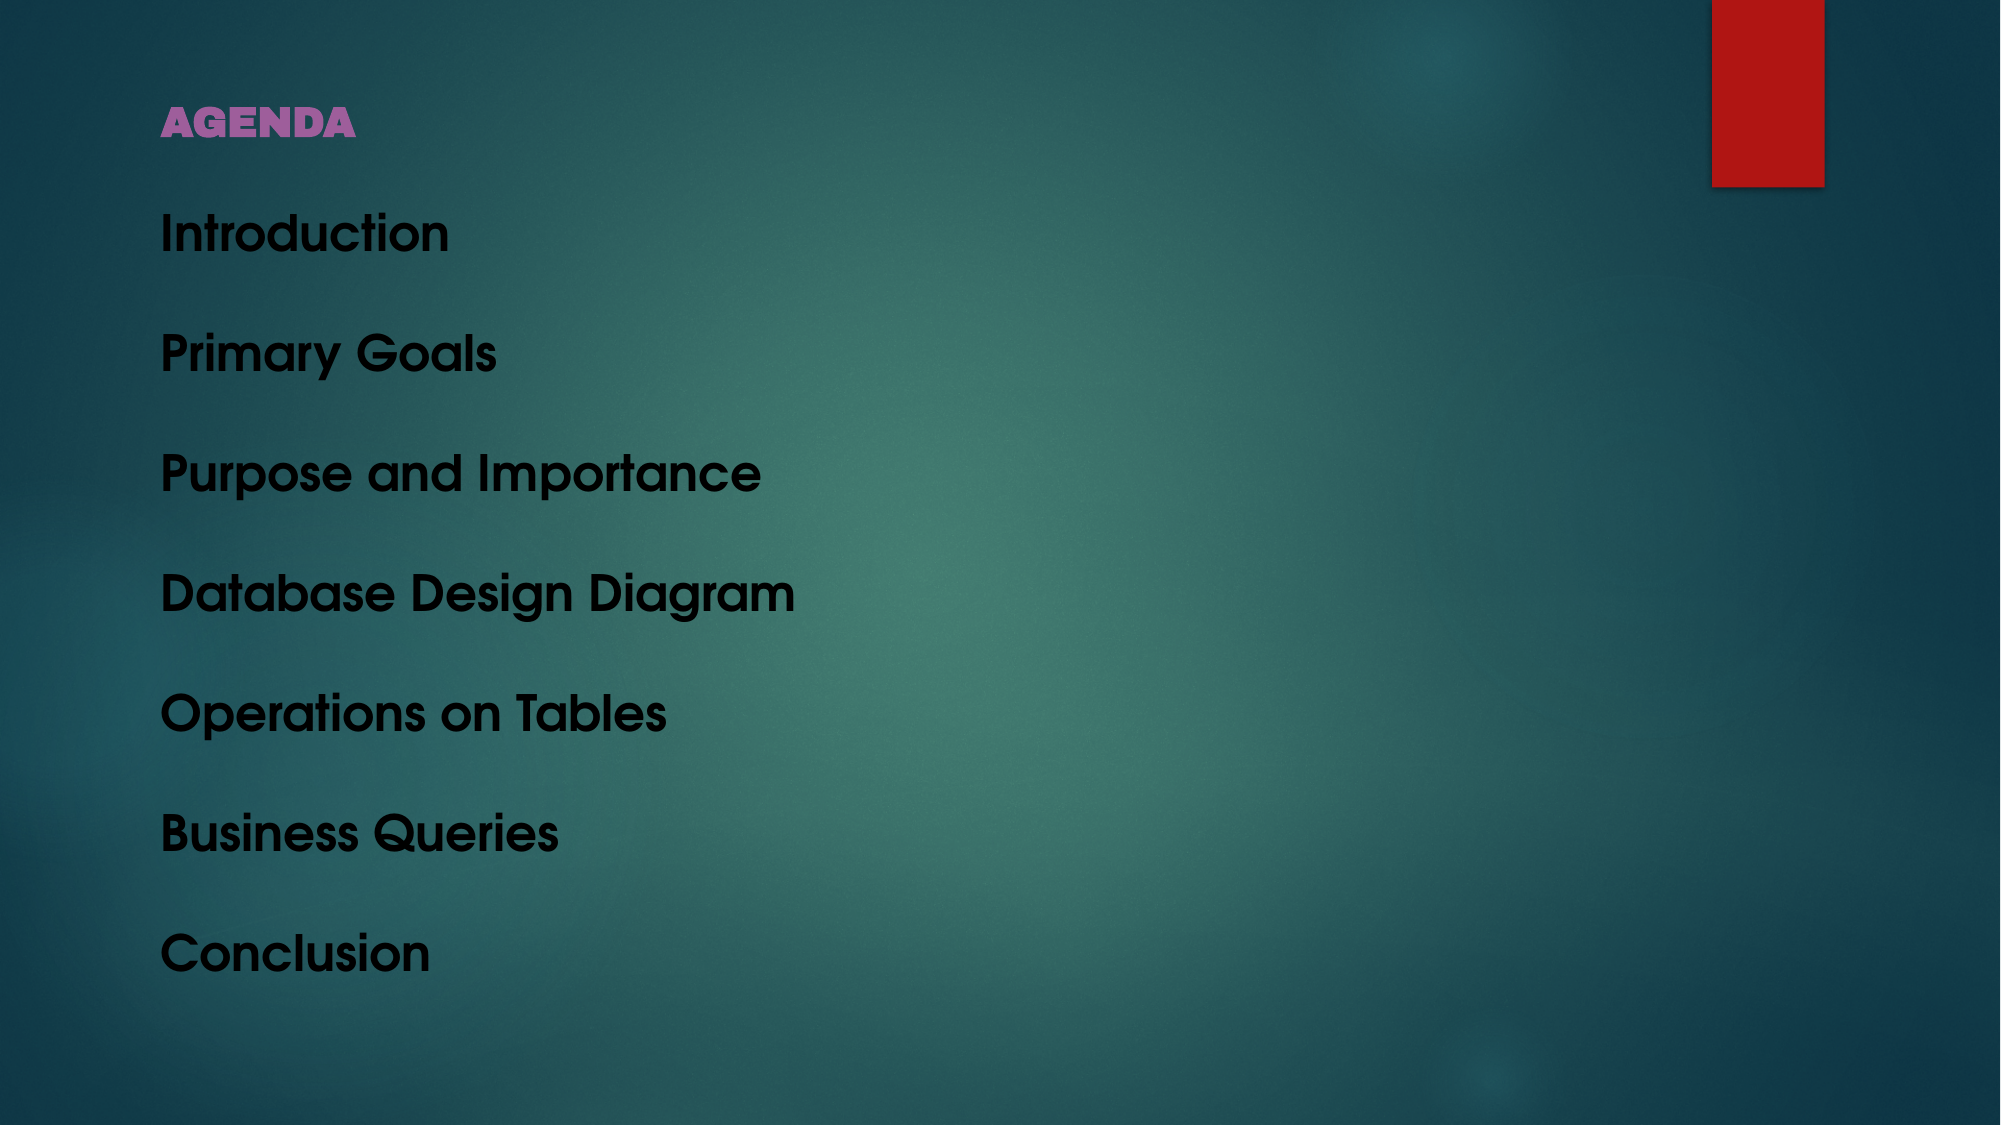

# Introduction Primary Goals Purpose and Importance Database Design Diagram Operations on Tables Business Queries Conclusion
AGENDA